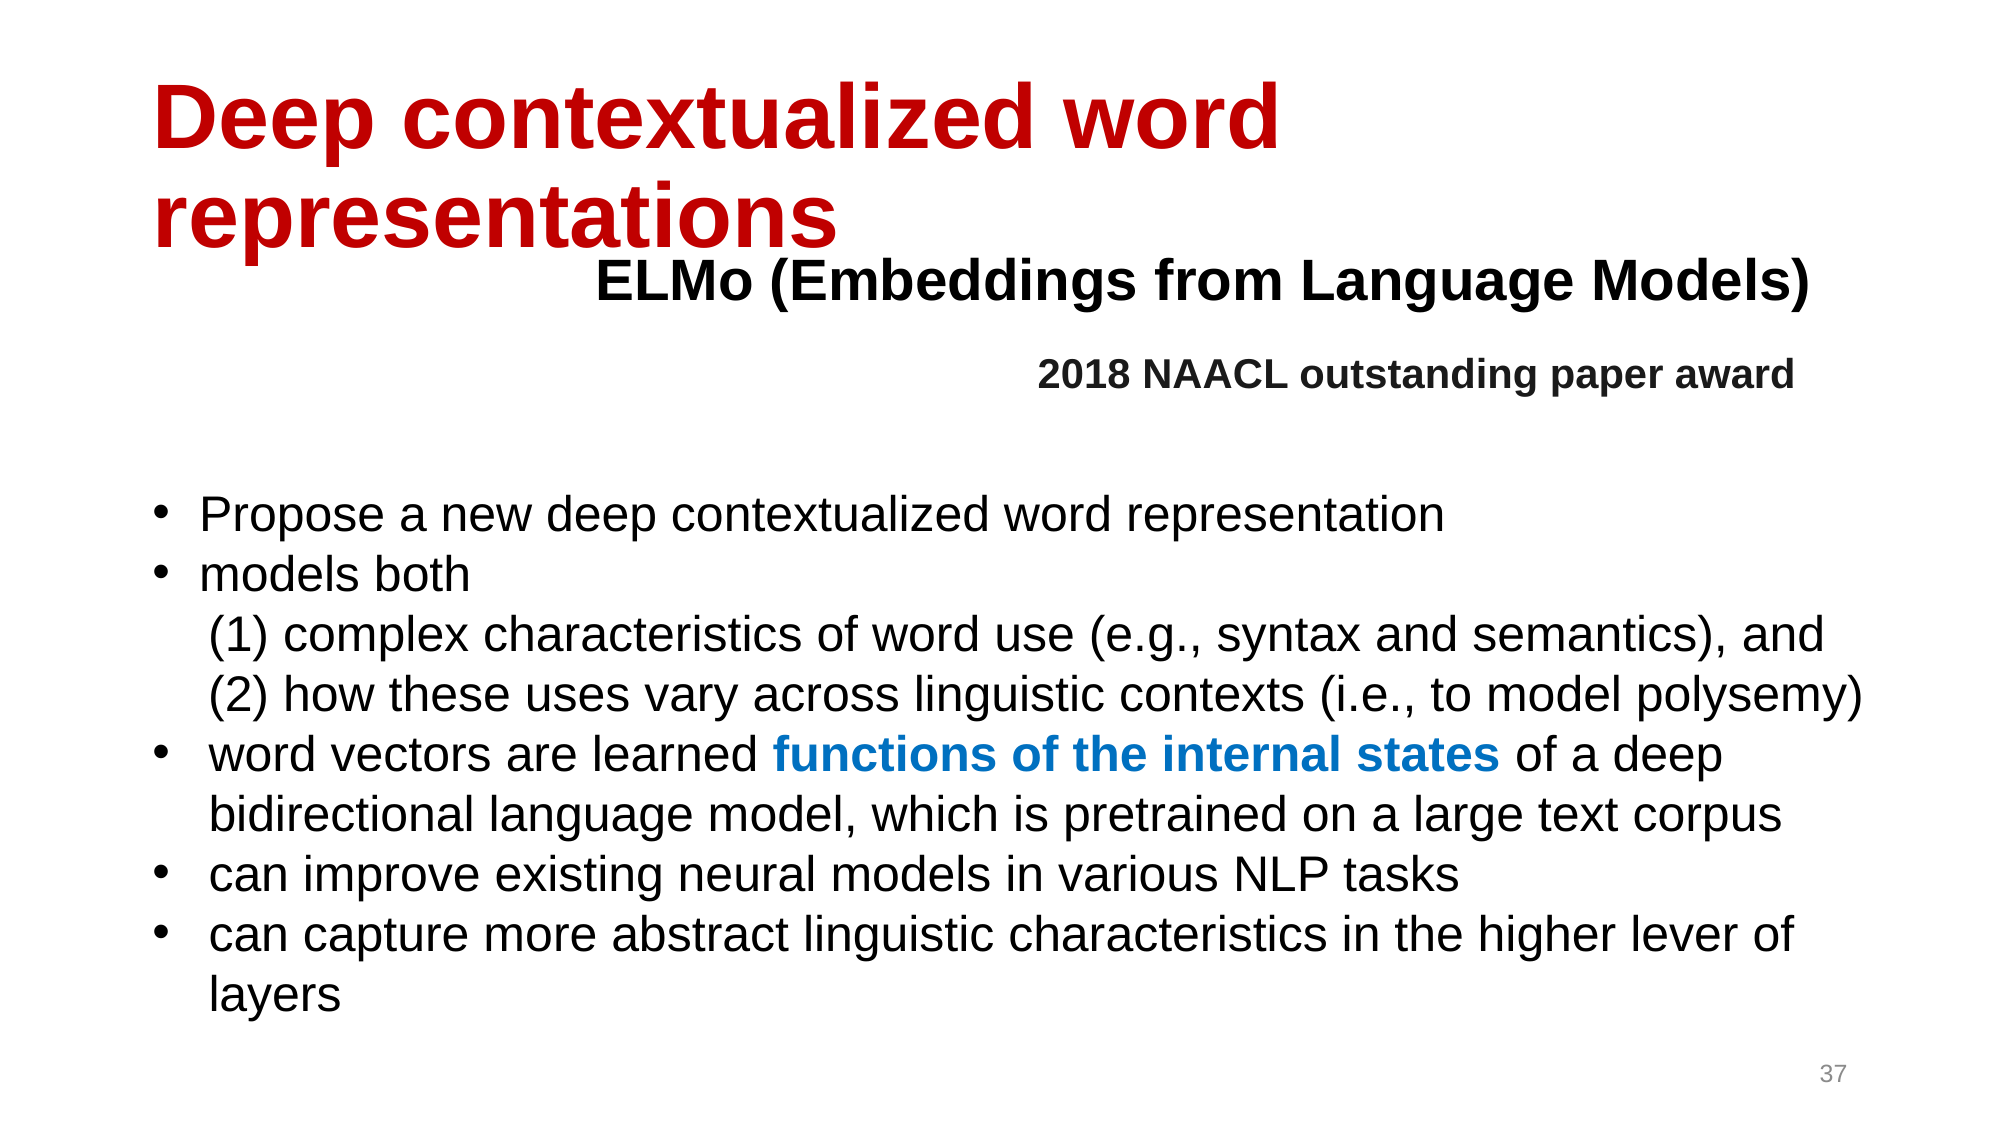

# Deep contextualized word representations
ELMo (Embeddings from Language Models)
2018 NAACL outstanding paper award
Propose a new deep contextualized word representation
models both
    (1) complex characteristics of word use (e.g., syntax and semantics), and
    (2) how these uses vary across linguistic contexts (i.e., to model polysemy)
word vectors are learned functions of the internal states of a deep bidirectional language model, which is pretrained on a large text corpus
can improve existing neural models in various NLP tasks
can capture more abstract linguistic characteristics in the higher lever of layers
37